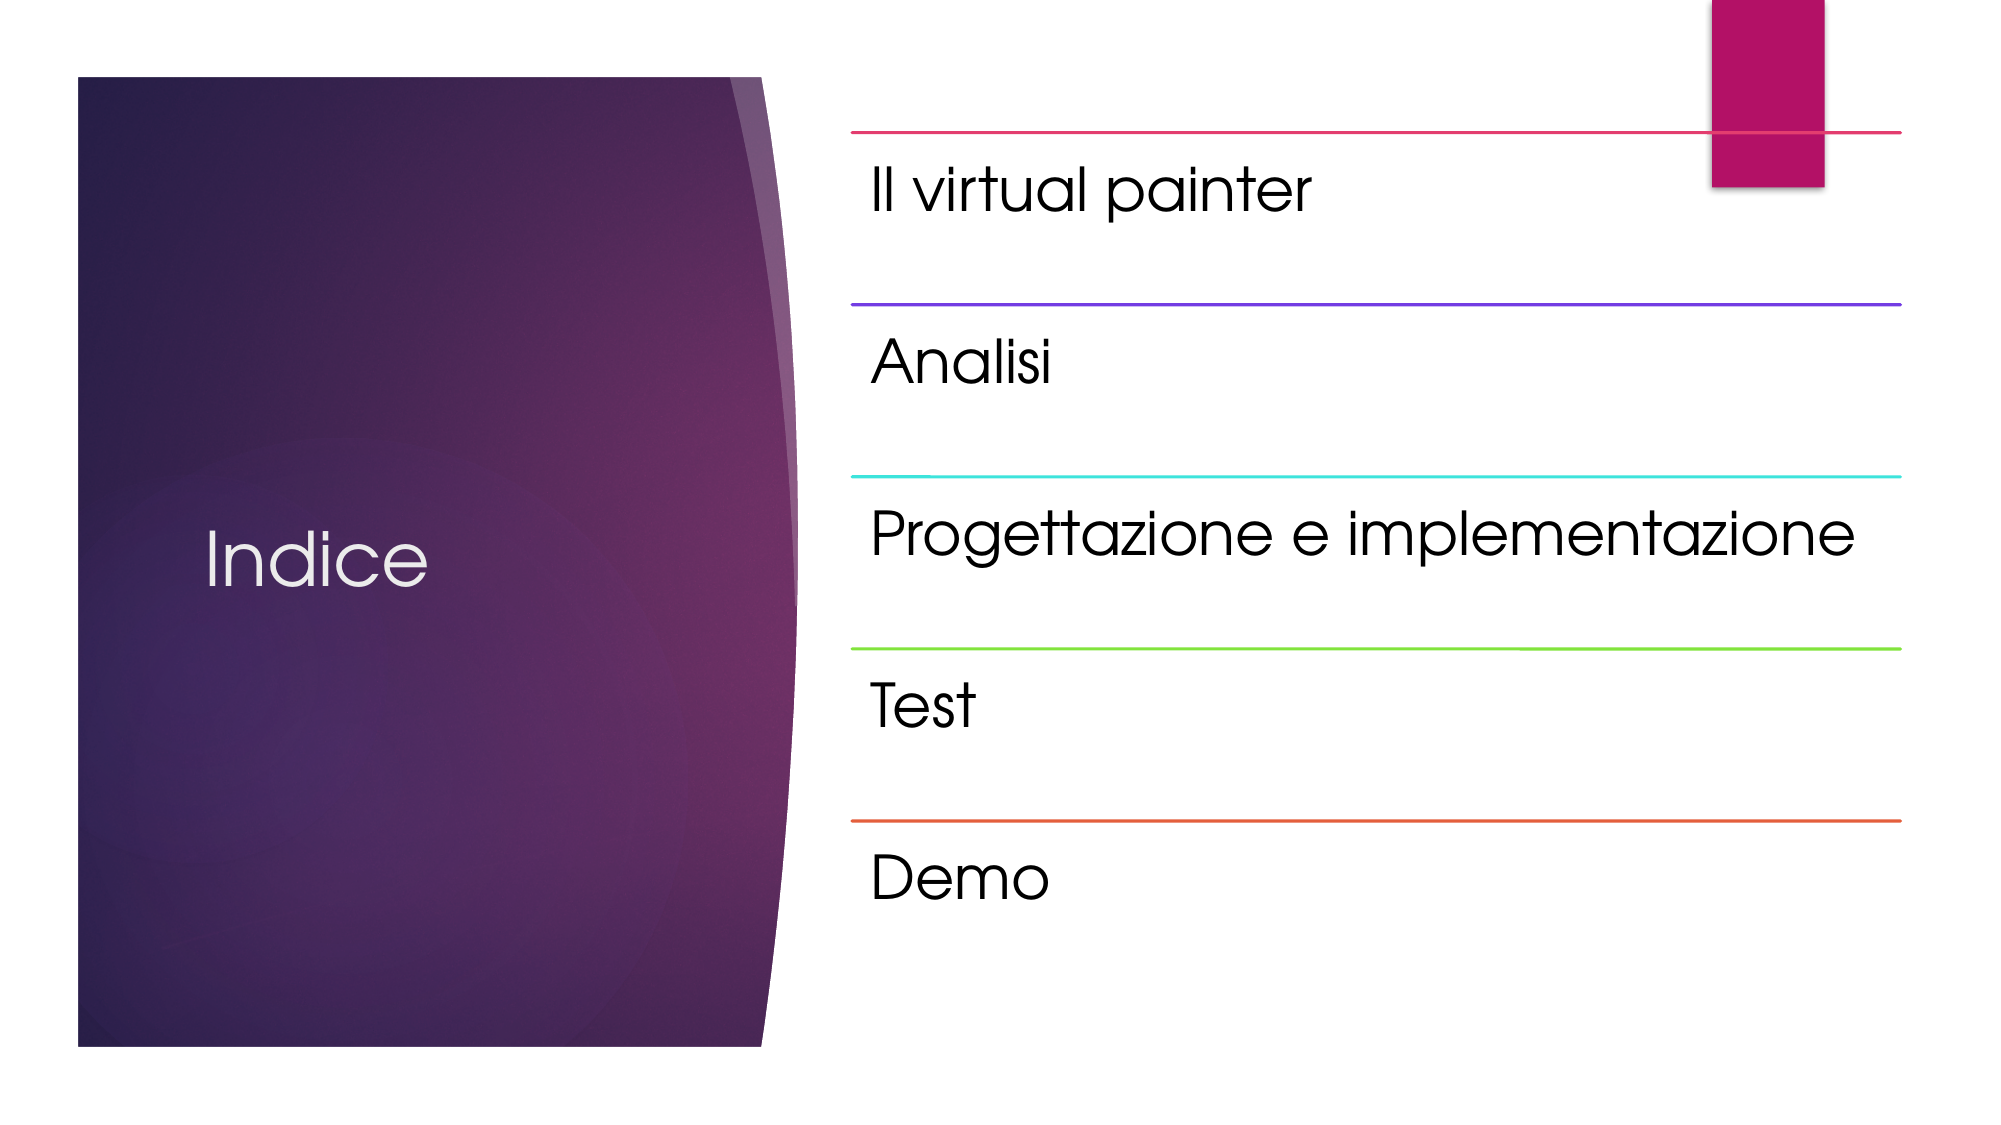

Il virtual painter
Analisi
Progettazione e implementazione
Test
Demo
# Indice